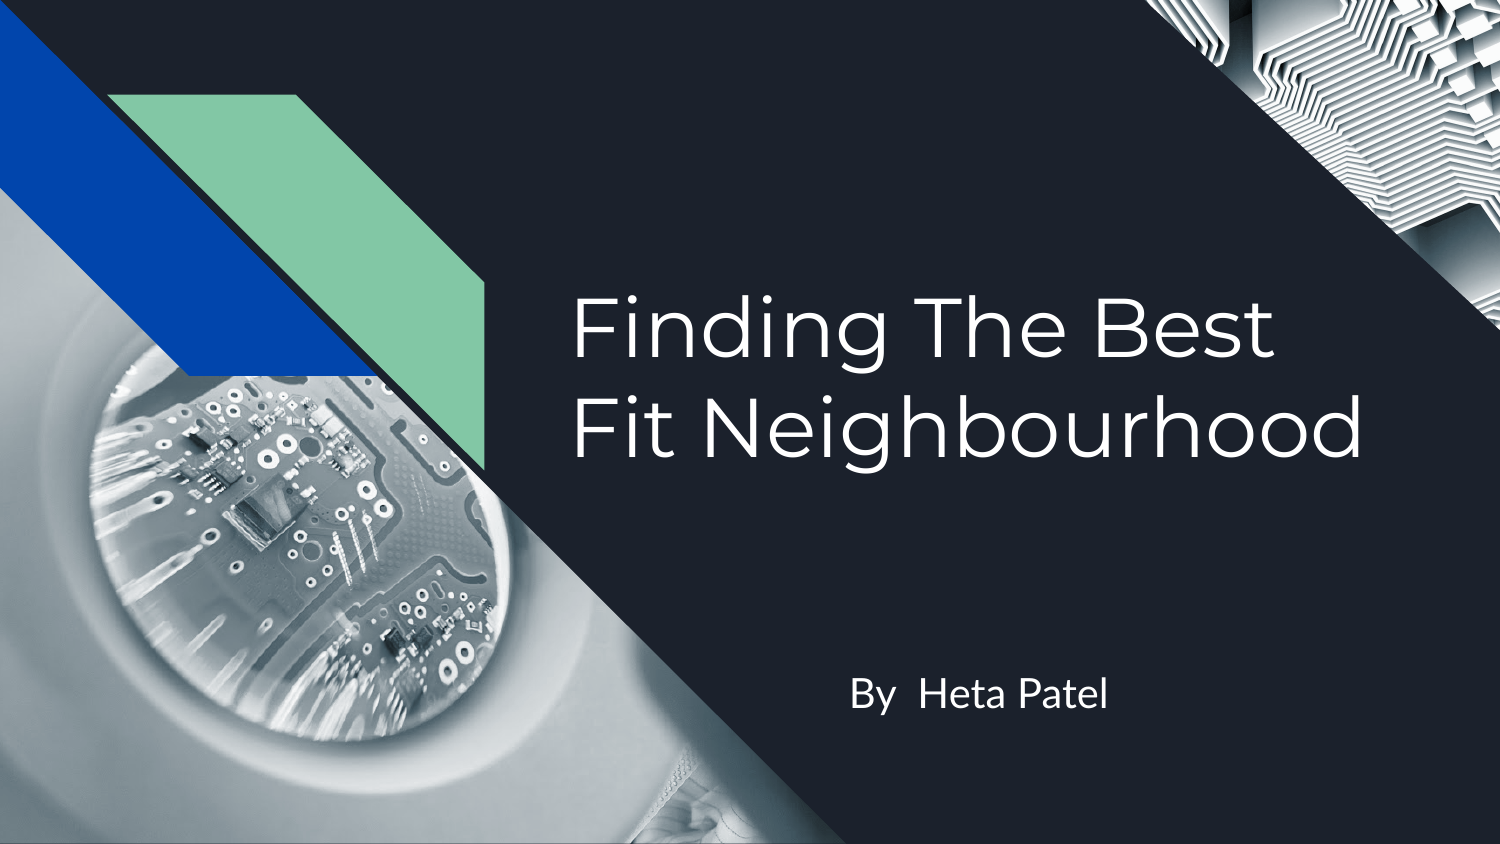

# Finding The Best Fit Neighbourhood
By  Heta Patel